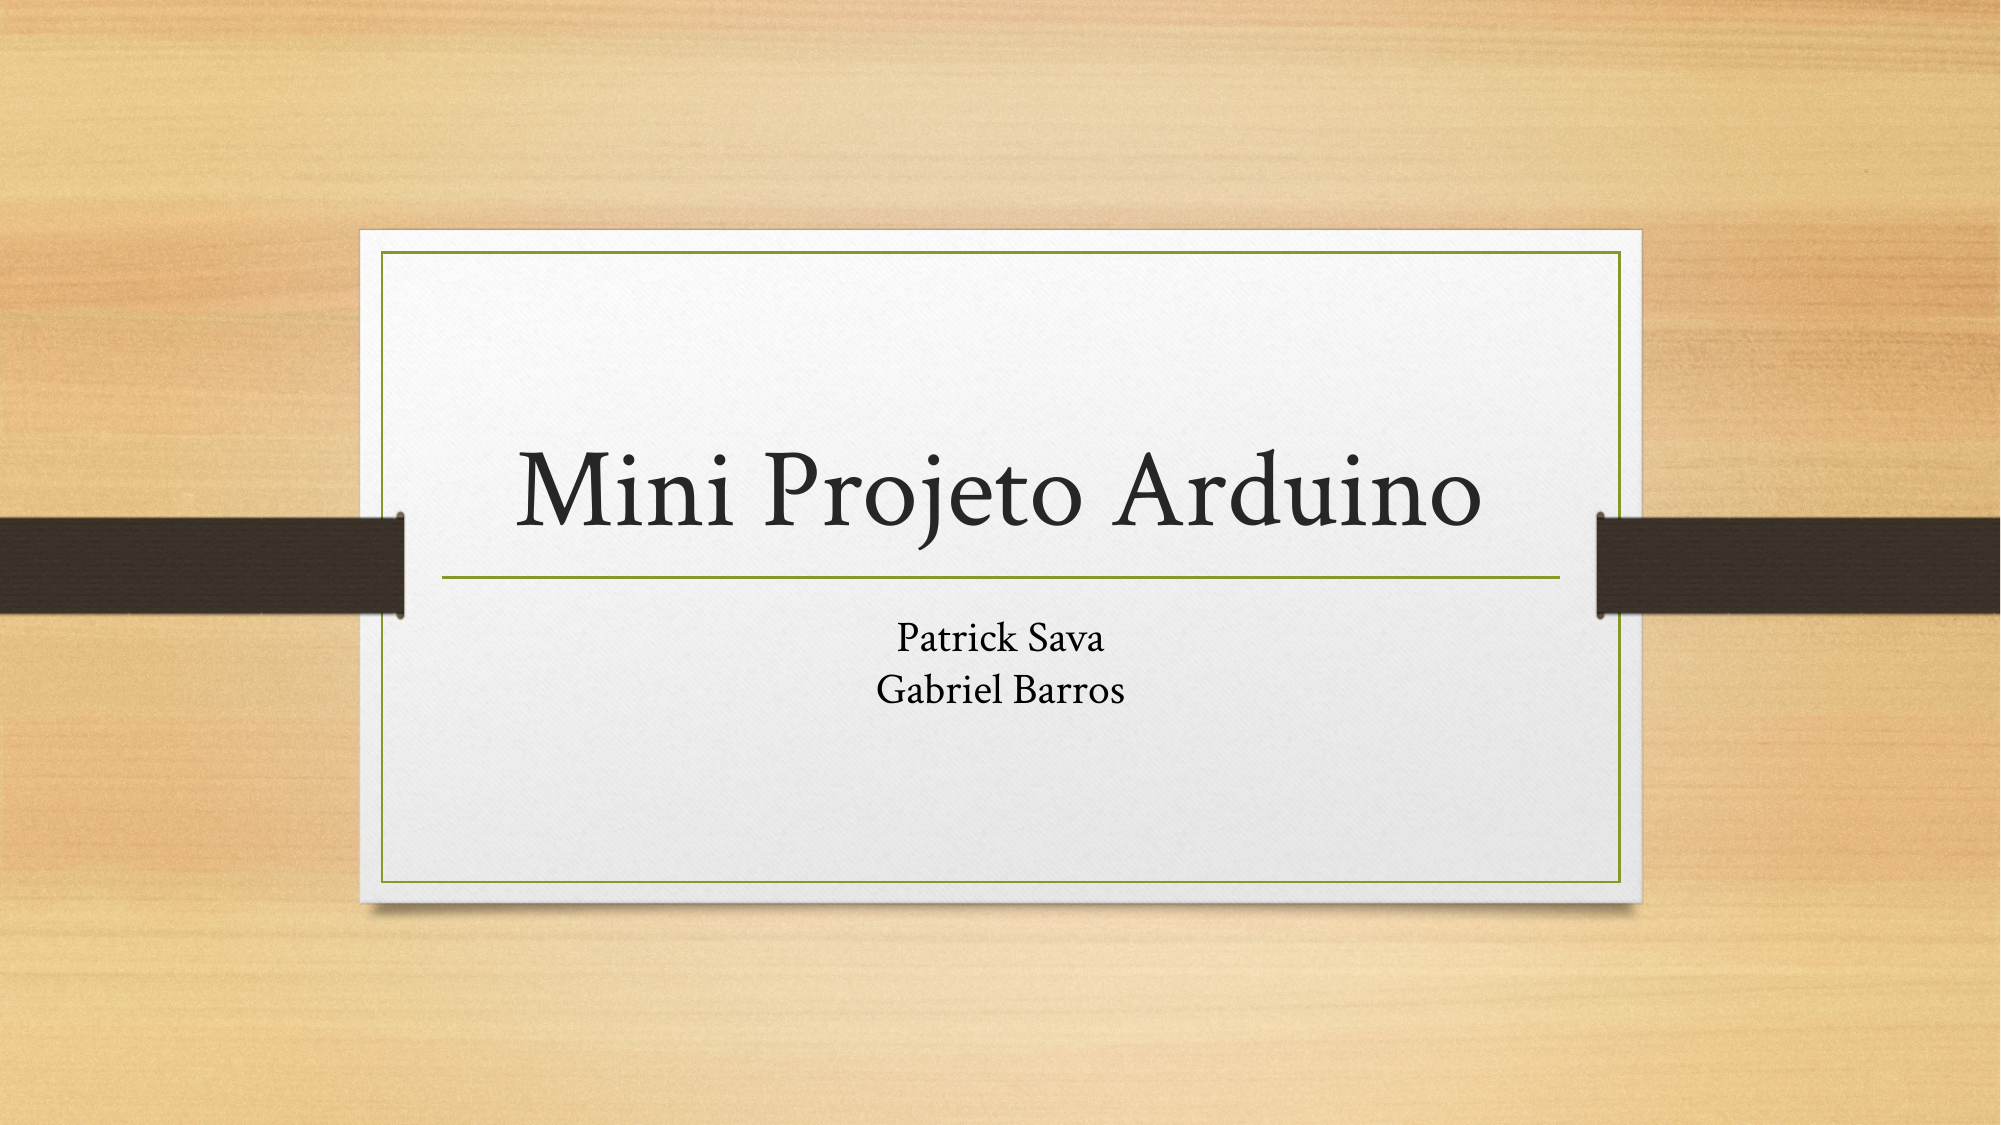

# Mini Projeto Arduino
Patrick Sava
Gabriel Barros